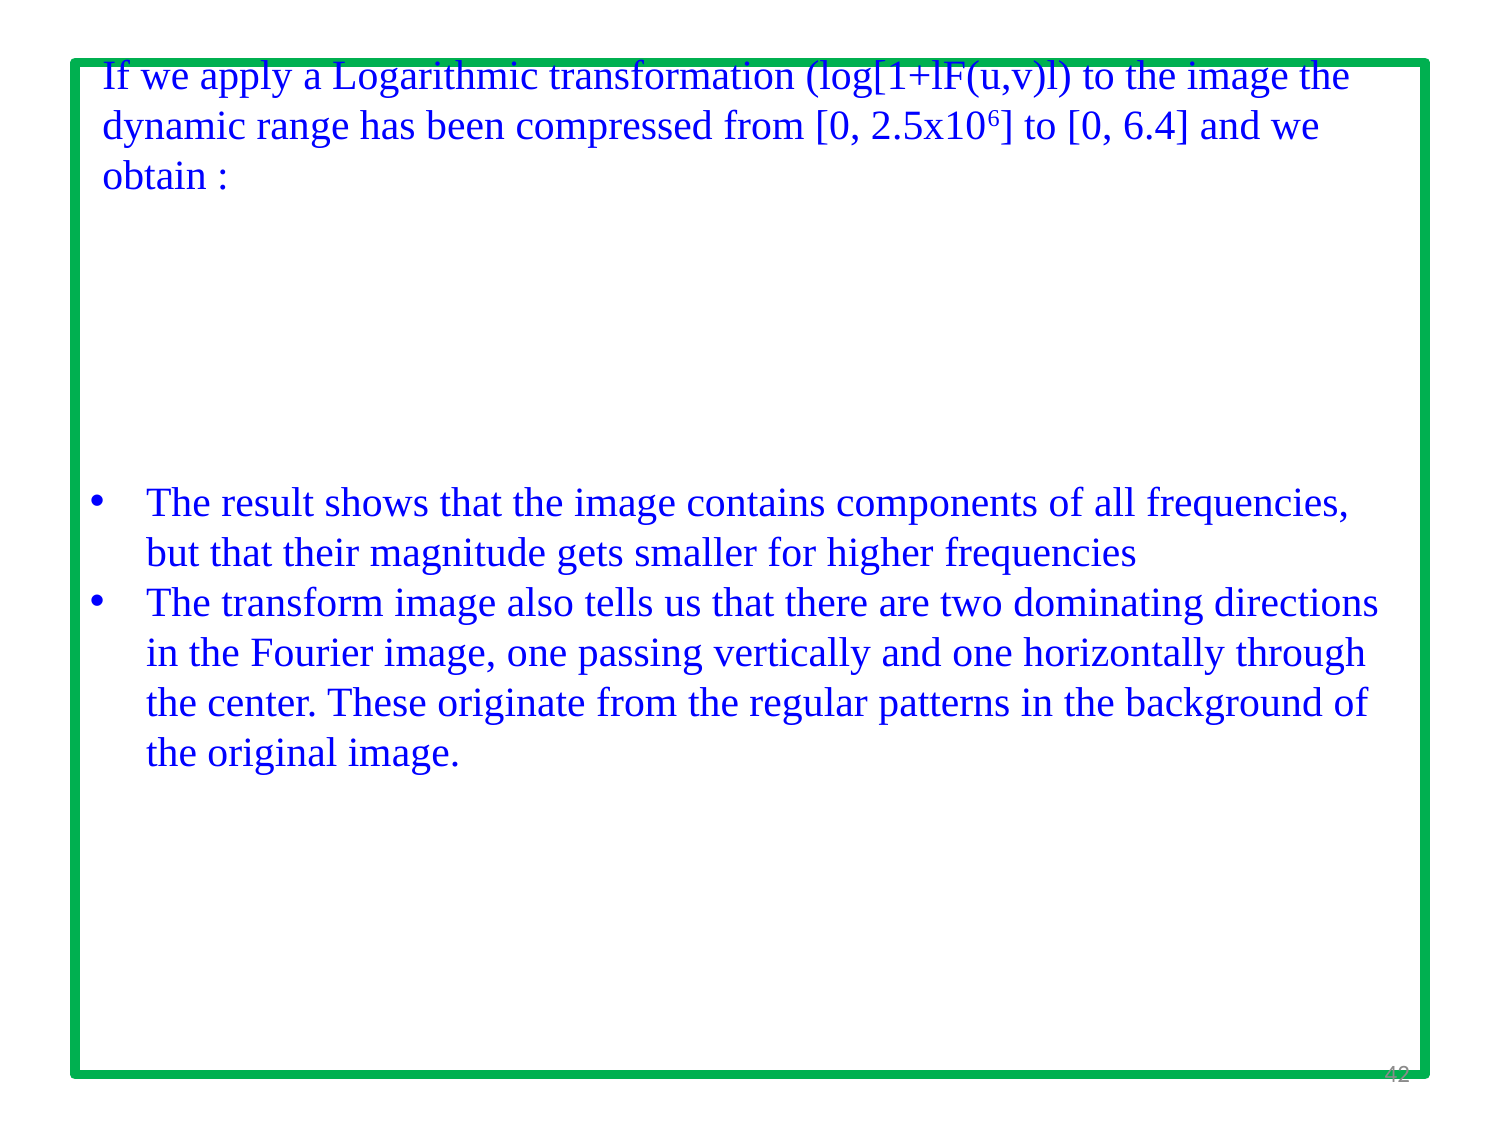

The result shows that the image contains components of all frequencies, but that their magnitude gets smaller for higher frequencies
The transform image also tells us that there are two dominating directions in the Fourier image, one passing vertically and one horizontally through the center. These originate from the regular patterns in the background of the original image.

If we apply a Logarithmic transformation (log[1+lF(u,v)l) to the image the dynamic range has been compressed from [0, 2.5x106] to [0, 6.4] and we obtain :

42